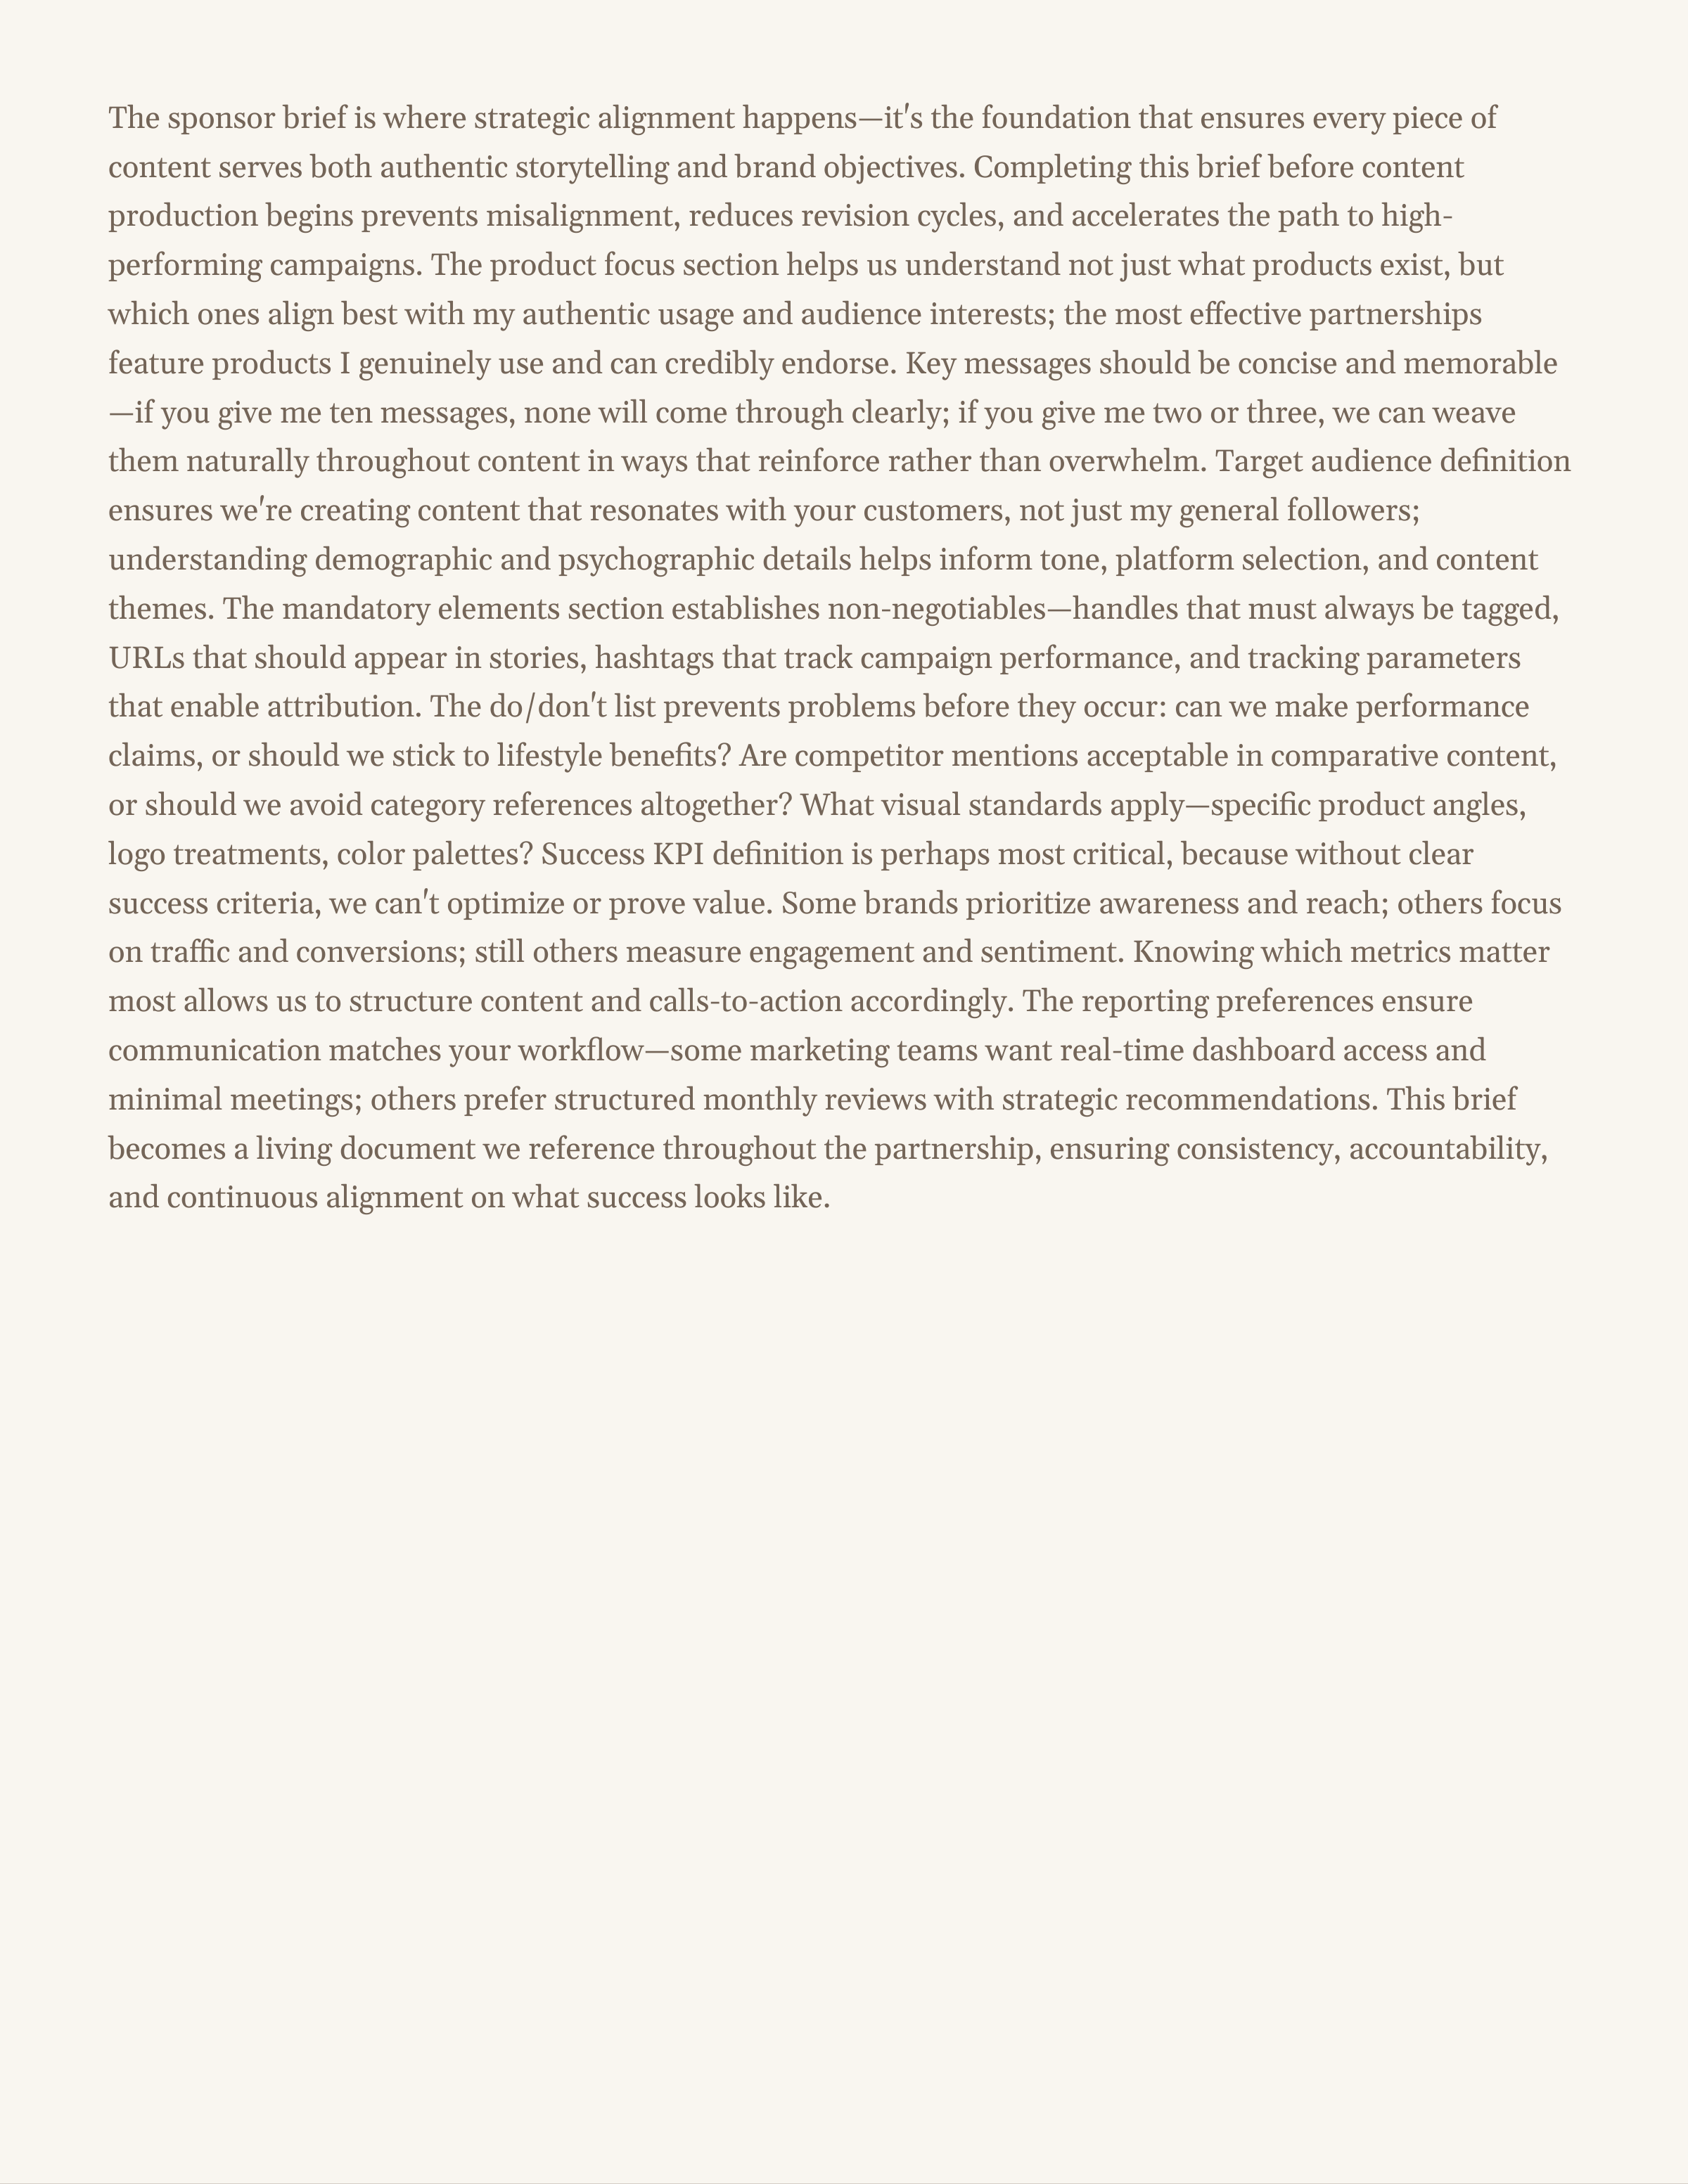

The sponsor brief is where strategic alignment happens—it's the foundation that ensures every piece of content serves both authentic storytelling and brand objectives. Completing this brief before content production begins prevents misalignment, reduces revision cycles, and accelerates the path to high-performing campaigns. The product focus section helps us understand not just what products exist, but which ones align best with my authentic usage and audience interests; the most effective partnerships feature products I genuinely use and can credibly endorse. Key messages should be concise and memorable—if you give me ten messages, none will come through clearly; if you give me two or three, we can weave them naturally throughout content in ways that reinforce rather than overwhelm. Target audience definition ensures we're creating content that resonates with your customers, not just my general followers; understanding demographic and psychographic details helps inform tone, platform selection, and content themes. The mandatory elements section establishes non-negotiables—handles that must always be tagged, URLs that should appear in stories, hashtags that track campaign performance, and tracking parameters that enable attribution. The do/don't list prevents problems before they occur: can we make performance claims, or should we stick to lifestyle benefits? Are competitor mentions acceptable in comparative content, or should we avoid category references altogether? What visual standards apply—specific product angles, logo treatments, color palettes? Success KPI definition is perhaps most critical, because without clear success criteria, we can't optimize or prove value. Some brands prioritize awareness and reach; others focus on traffic and conversions; still others measure engagement and sentiment. Knowing which metrics matter most allows us to structure content and calls-to-action accordingly. The reporting preferences ensure communication matches your workflow—some marketing teams want real-time dashboard access and minimal meetings; others prefer structured monthly reviews with strategic recommendations. This brief becomes a living document we reference throughout the partnership, ensuring consistency, accountability, and continuous alignment on what success looks like.